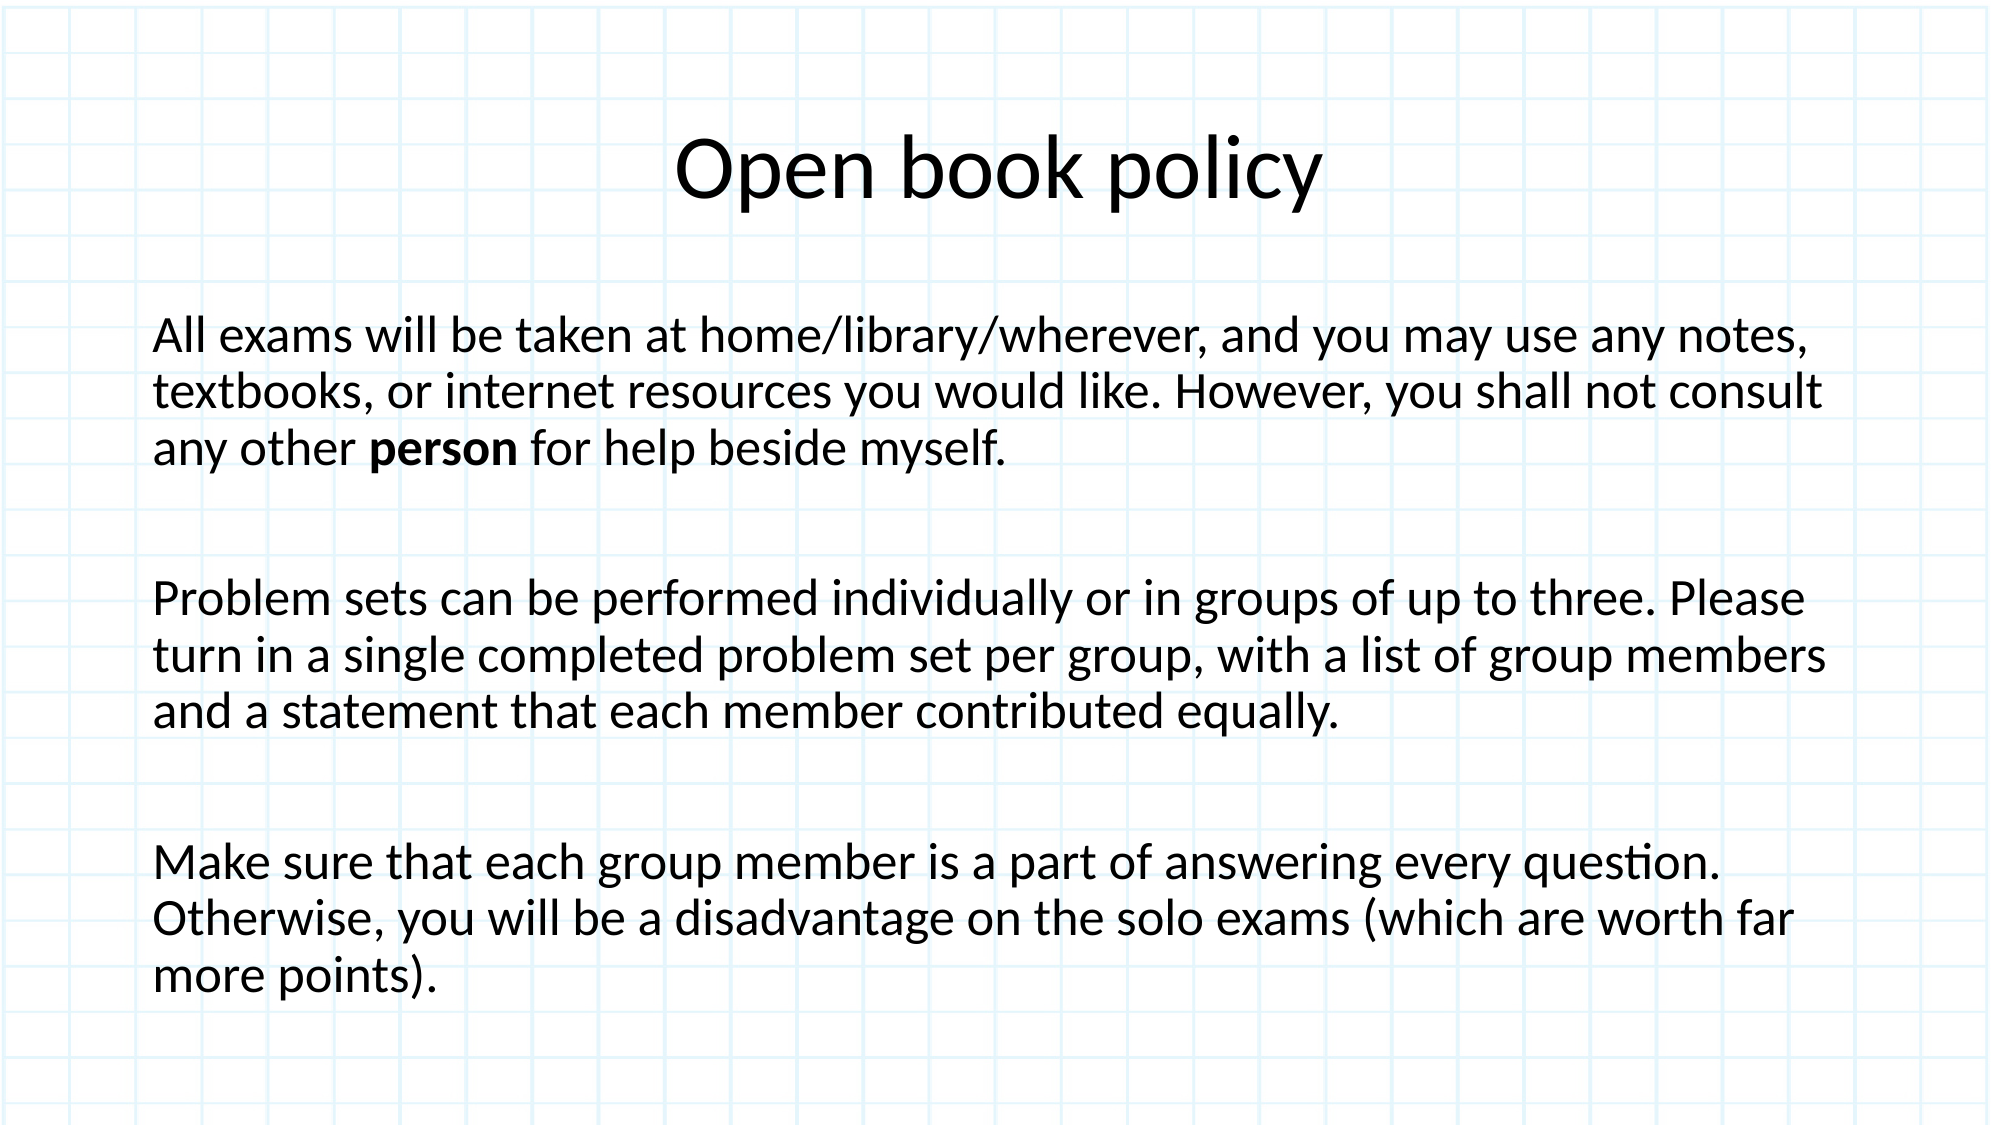

# Open book policy
All exams will be taken at home/library/wherever, and you may use any notes, textbooks, or internet resources you would like. However, you shall not consult any other person for help beside myself.

Problem sets can be performed individually or in groups of up to three. Please turn in a single completed problem set per group, with a list of group members and a statement that each member contributed equally.

Make sure that each group member is a part of answering every question. Otherwise, you will be a disadvantage on the solo exams (which are worth far more points).